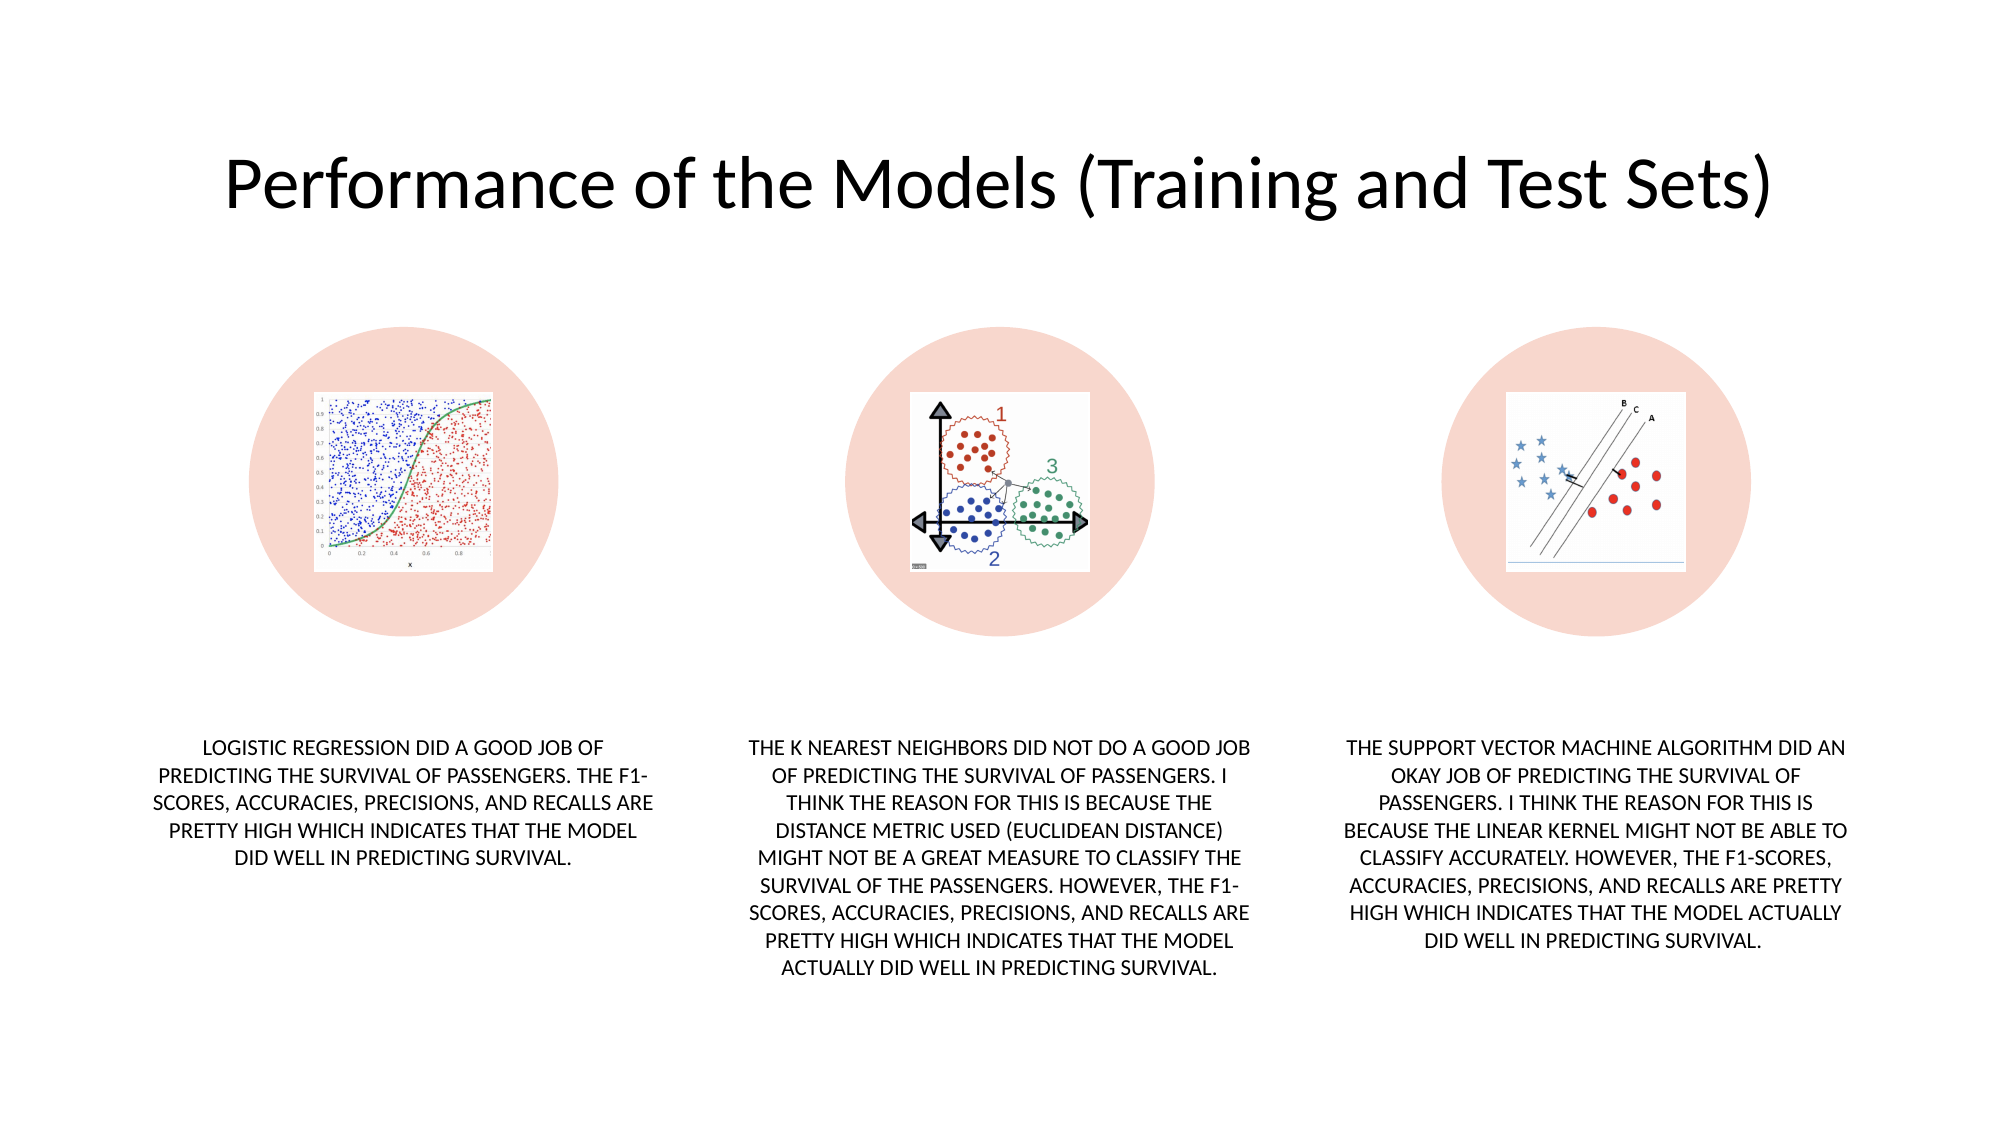

# Performance of the Models (Training and Test Sets)
Logistic Regression did a good job of predicting the survival of passengers. The F1-scores, accuracies, precisions, and recalls are pretty high which indicates that the model did well in predicting survival.
The K Nearest Neighbors did not do a good job of predicting the survival of passengers. I think the reason for this is because the distance metric used (Euclidean distance) might not be a great measure to classify the survival of the passengers. However, the F1-scores, accuracies, precisions, and recalls are pretty high which indicates that the model actually did well in predicting survival.
the Support Vector Machine algorithm did an okay job of predicting the survival of passengers. I think the reason for this is because the linear kernel might not be able to classify accurately. However, the F1-scores, accuracies, precisions, and recalls are pretty high which indicates that the model actually did well in predicting survival.